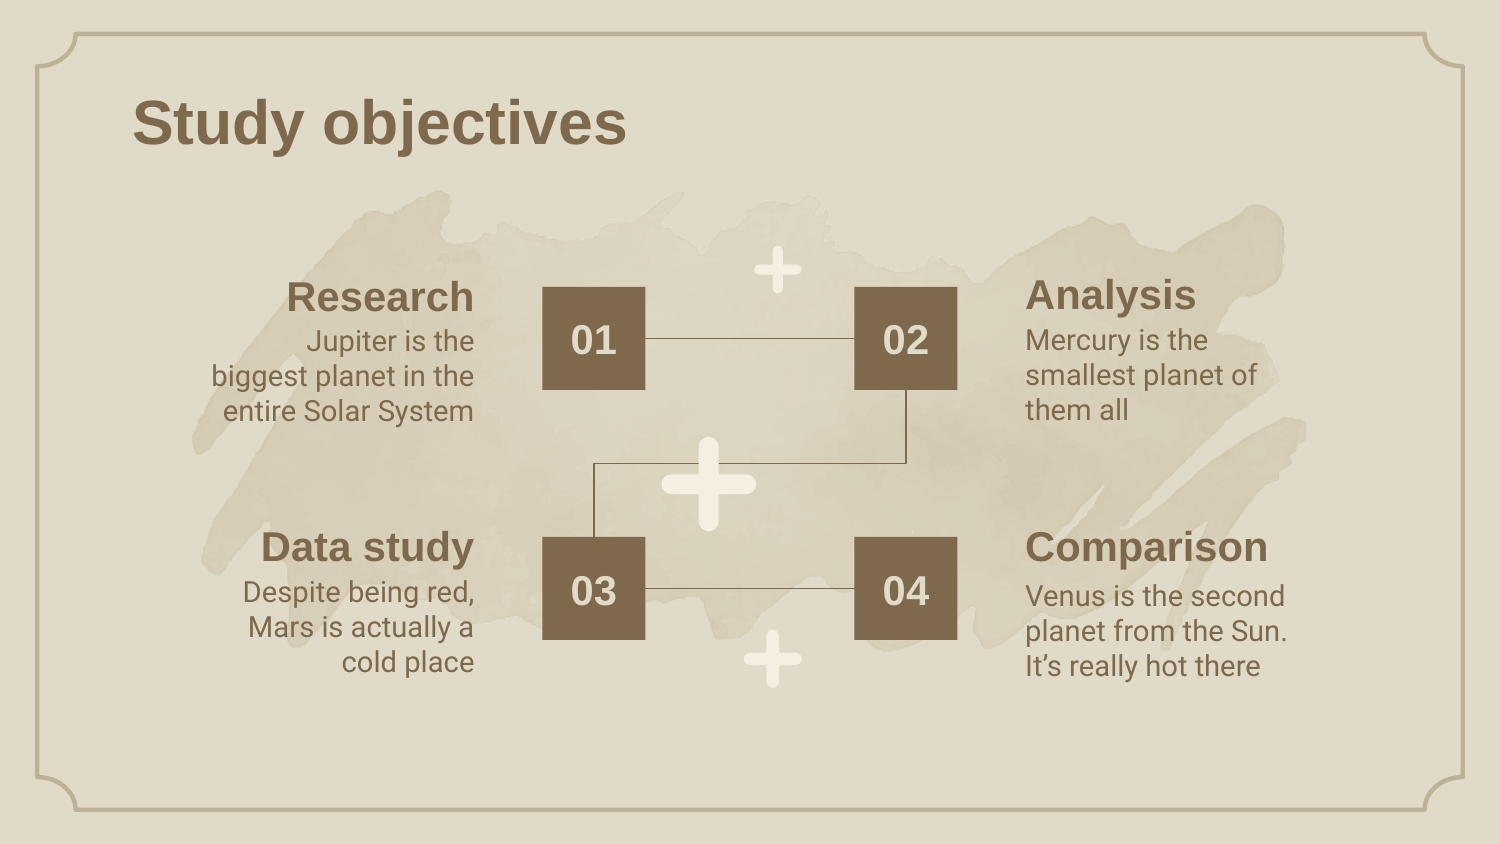

# Study objectives

Analysis
Research
01
02
Mercury is the smallest planet of them all
Jupiter is the biggest planet in the entire Solar System
Data study
Comparison
03
04
Despite being red, Mars is actually a cold place
Venus is the second planet from the Sun. It’s really hot there